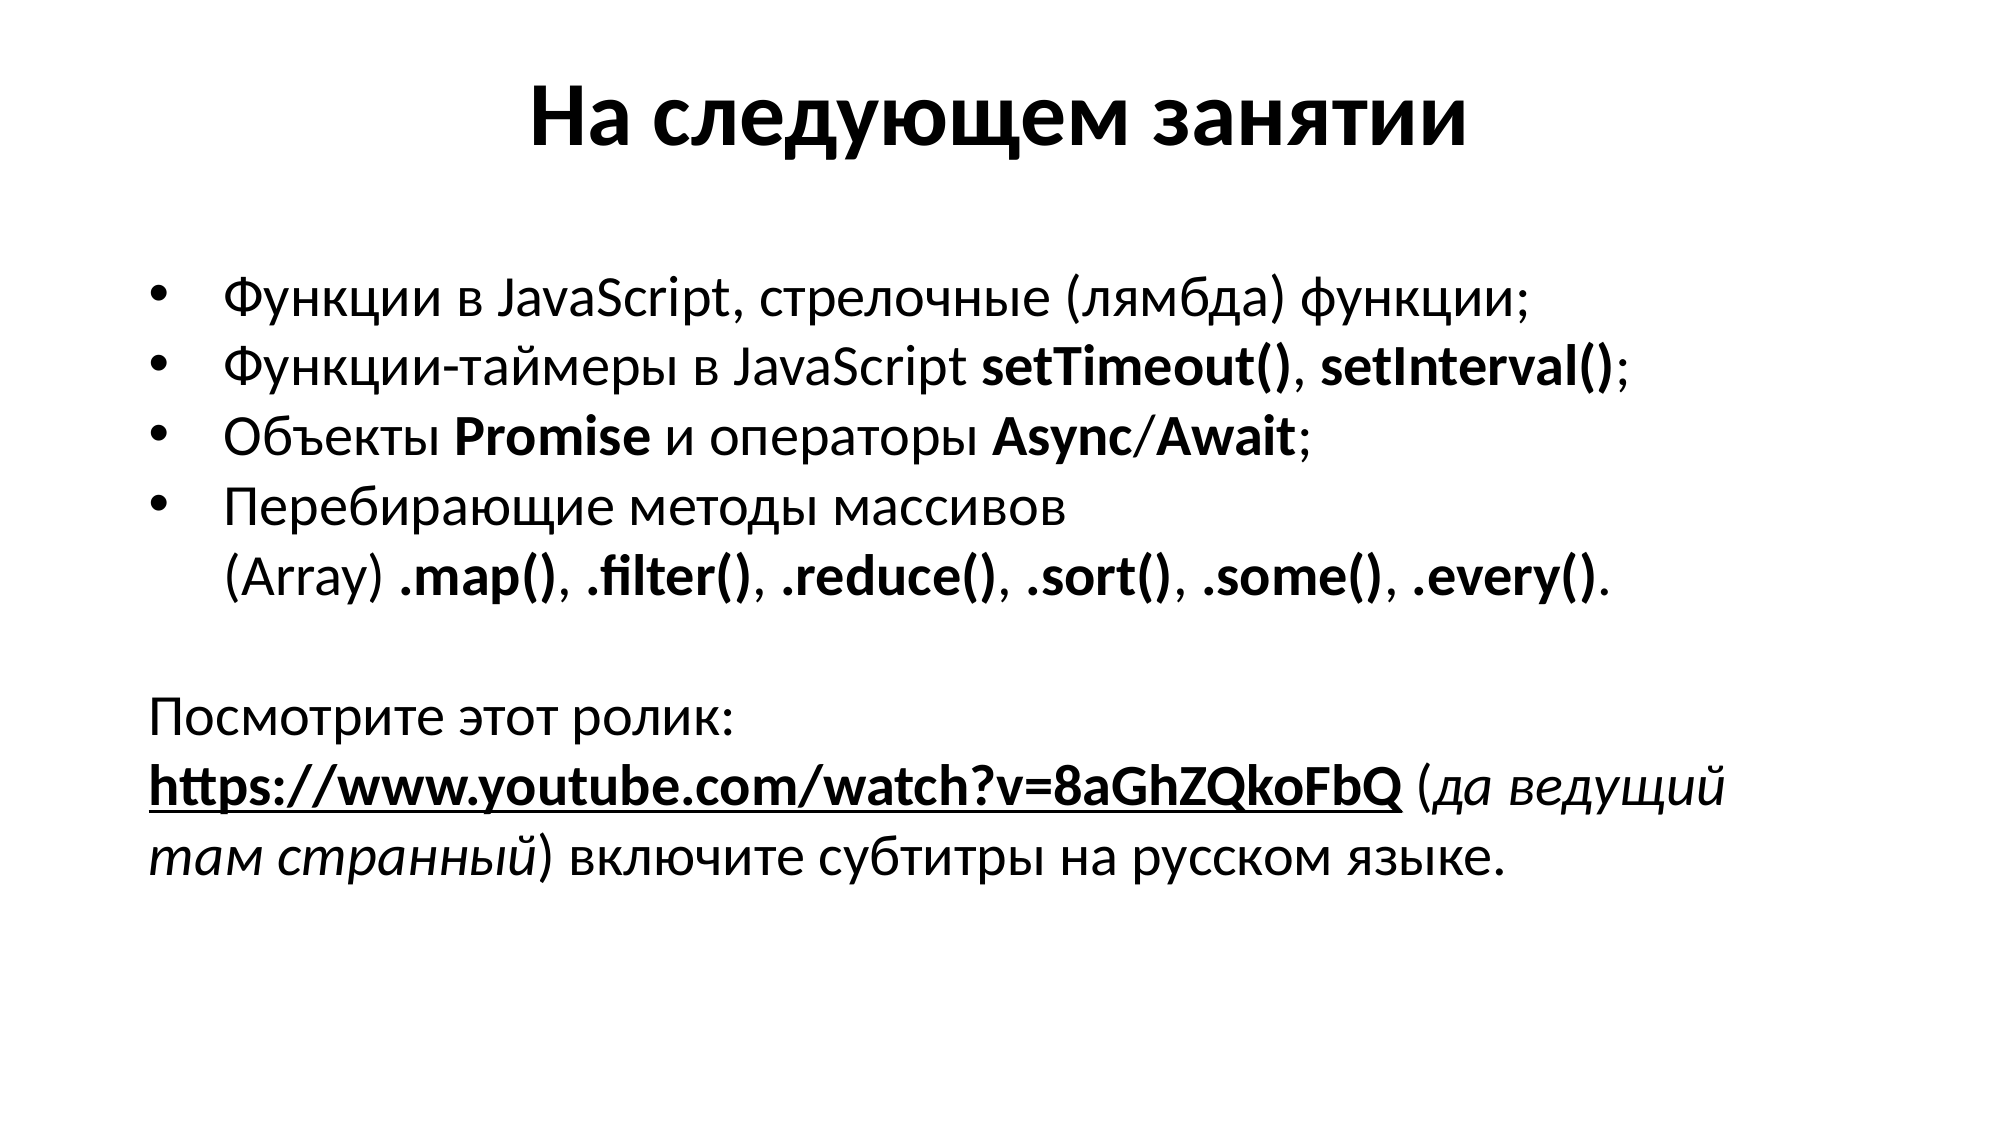

На следующем занятии
Функции в JavaScript, стрелочные (лямбда) функции;
Функции-таймеры в JavaScript setTimeout(), setInterval();
Объекты Promise и операторы Async/Await;
Перебирающие методы массивов (Array) .map(), .filter(), .reduce(), .sort(), .some(), .every().

Посмотрите этот ролик: https://www.youtube.com/watch?v=8aGhZQkoFbQ (да ведущий там странный) включите субтитры на русском языке.